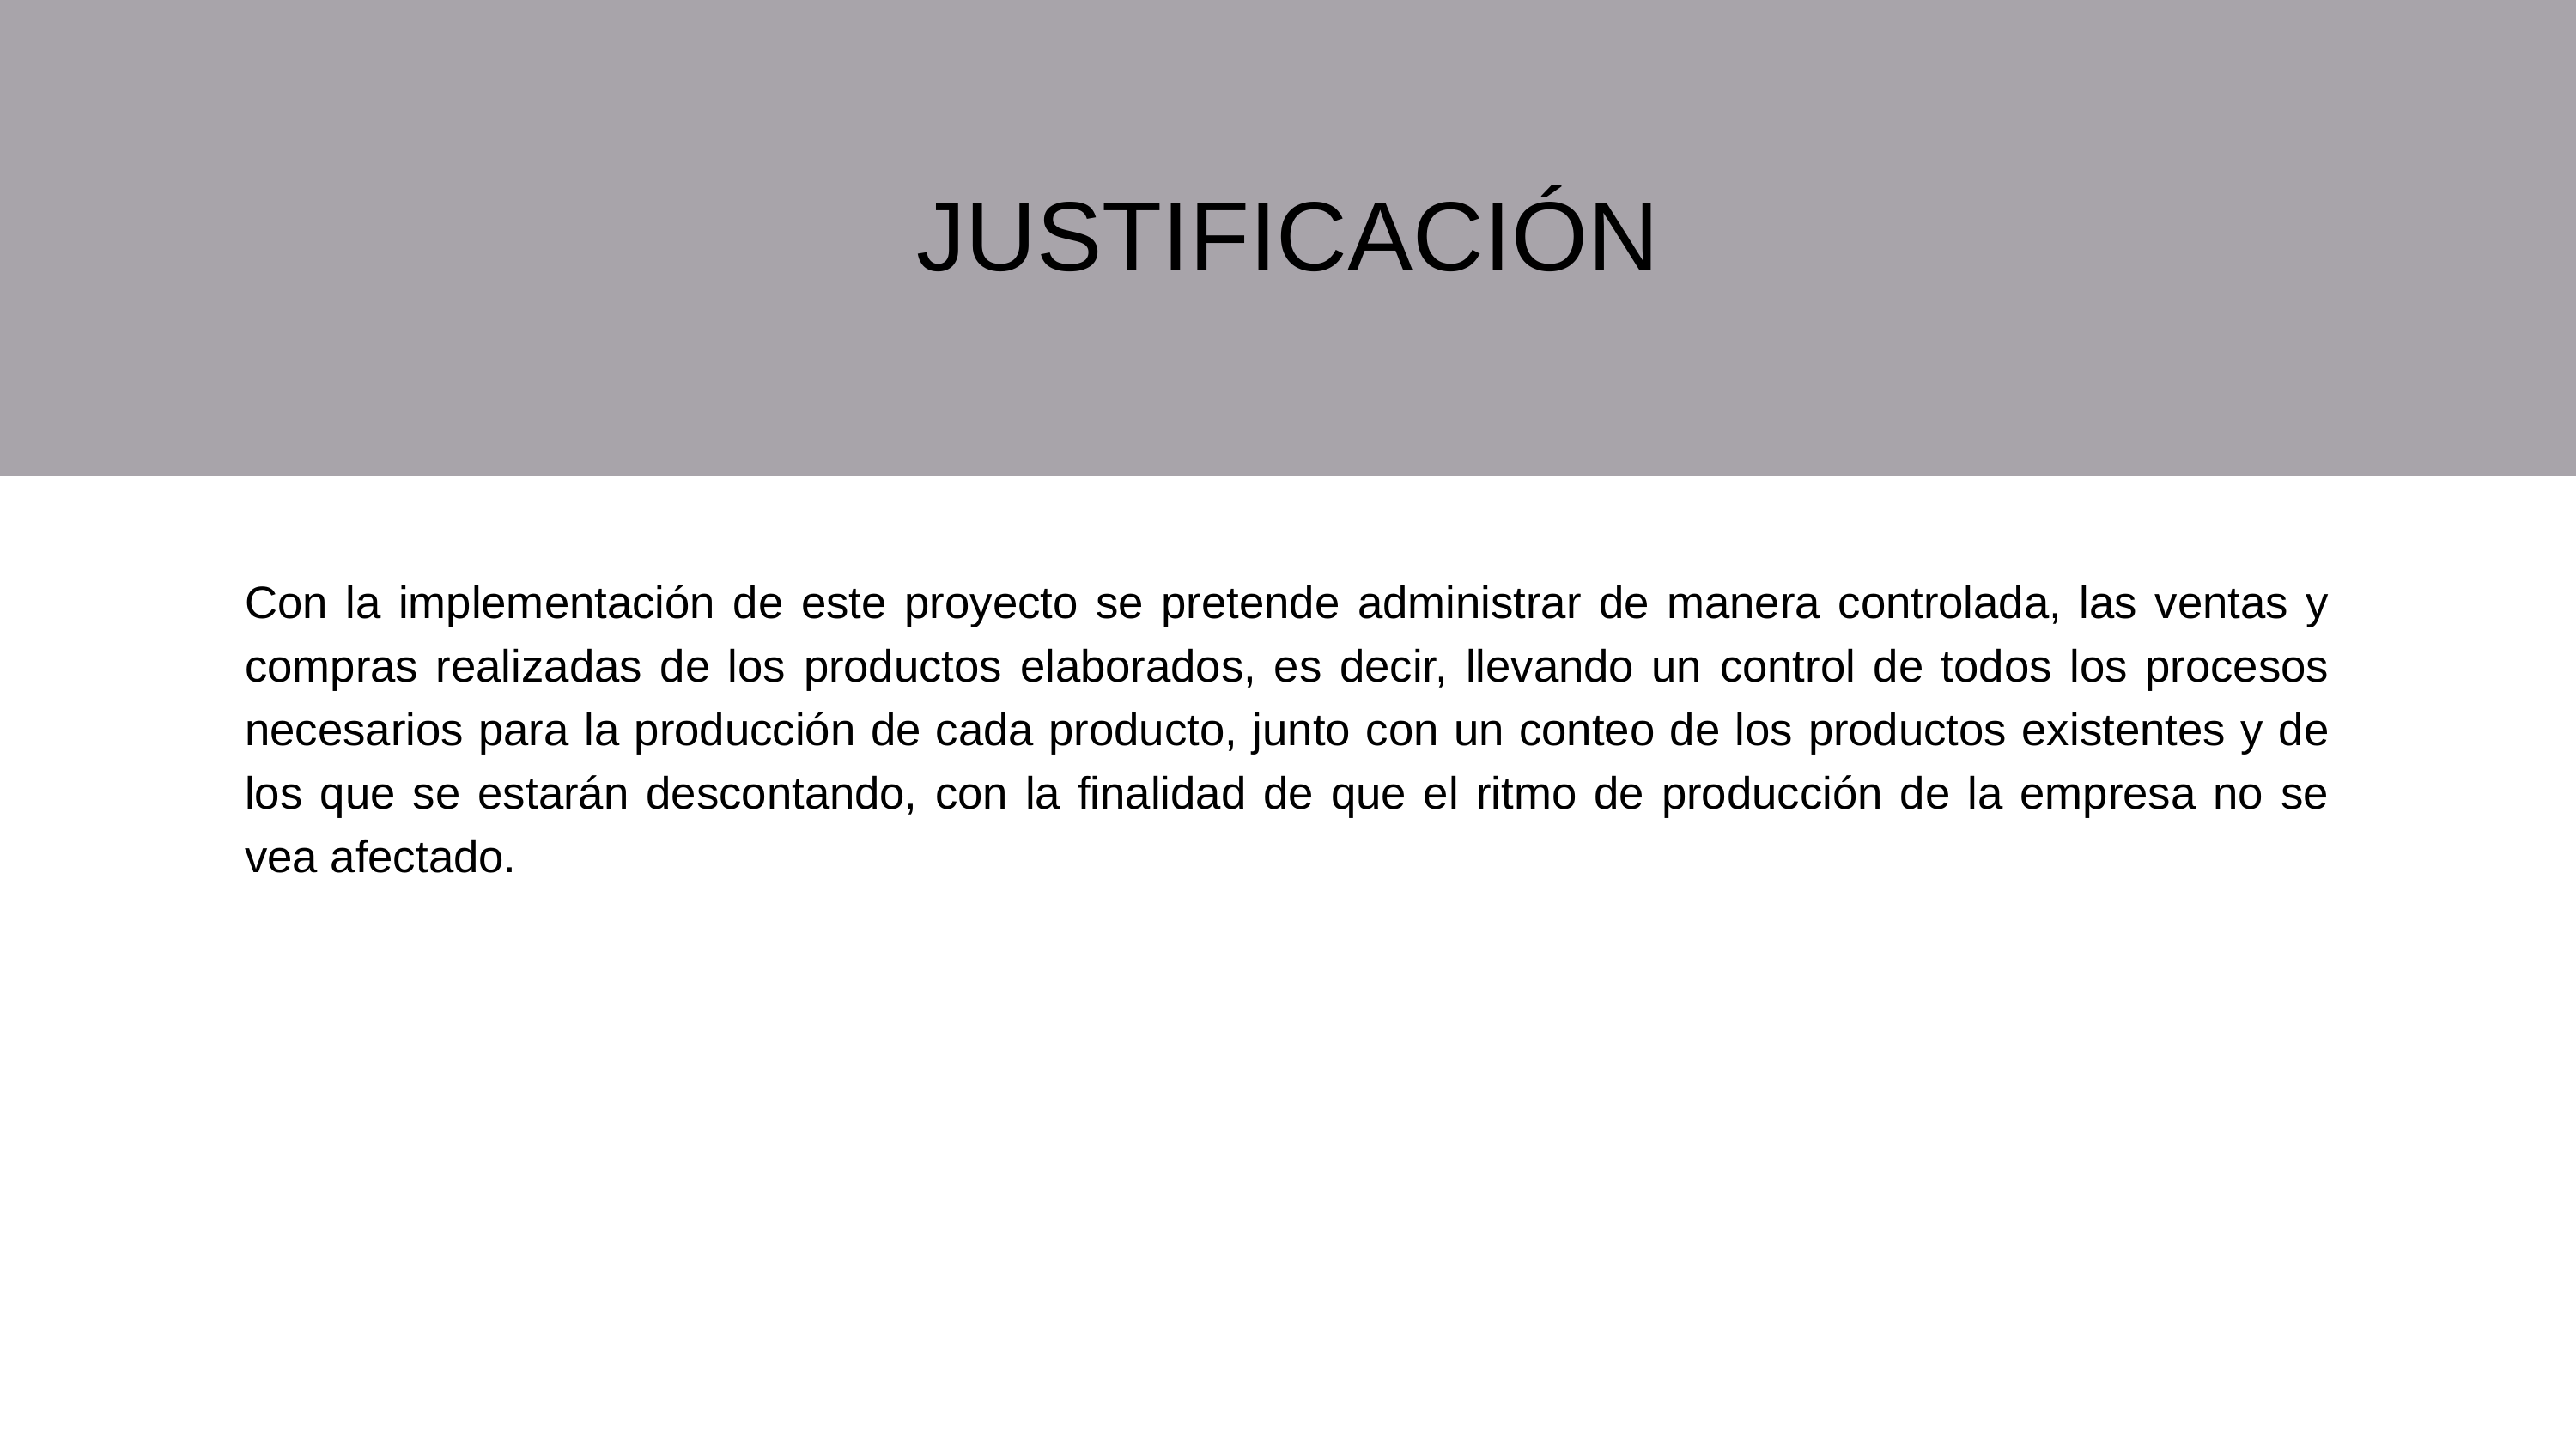

JUSTIFICACIÓN
ACERCA
DE
Con la implementación de este proyecto se pretende administrar de manera controlada, las ventas y compras realizadas de los productos elaborados, es decir, llevando un control de todos los procesos necesarios para la producción de cada producto, junto con un conteo de los productos existentes y de los que se estarán descontando, con la finalidad de que el ritmo de producción de la empresa no se vea afectado.